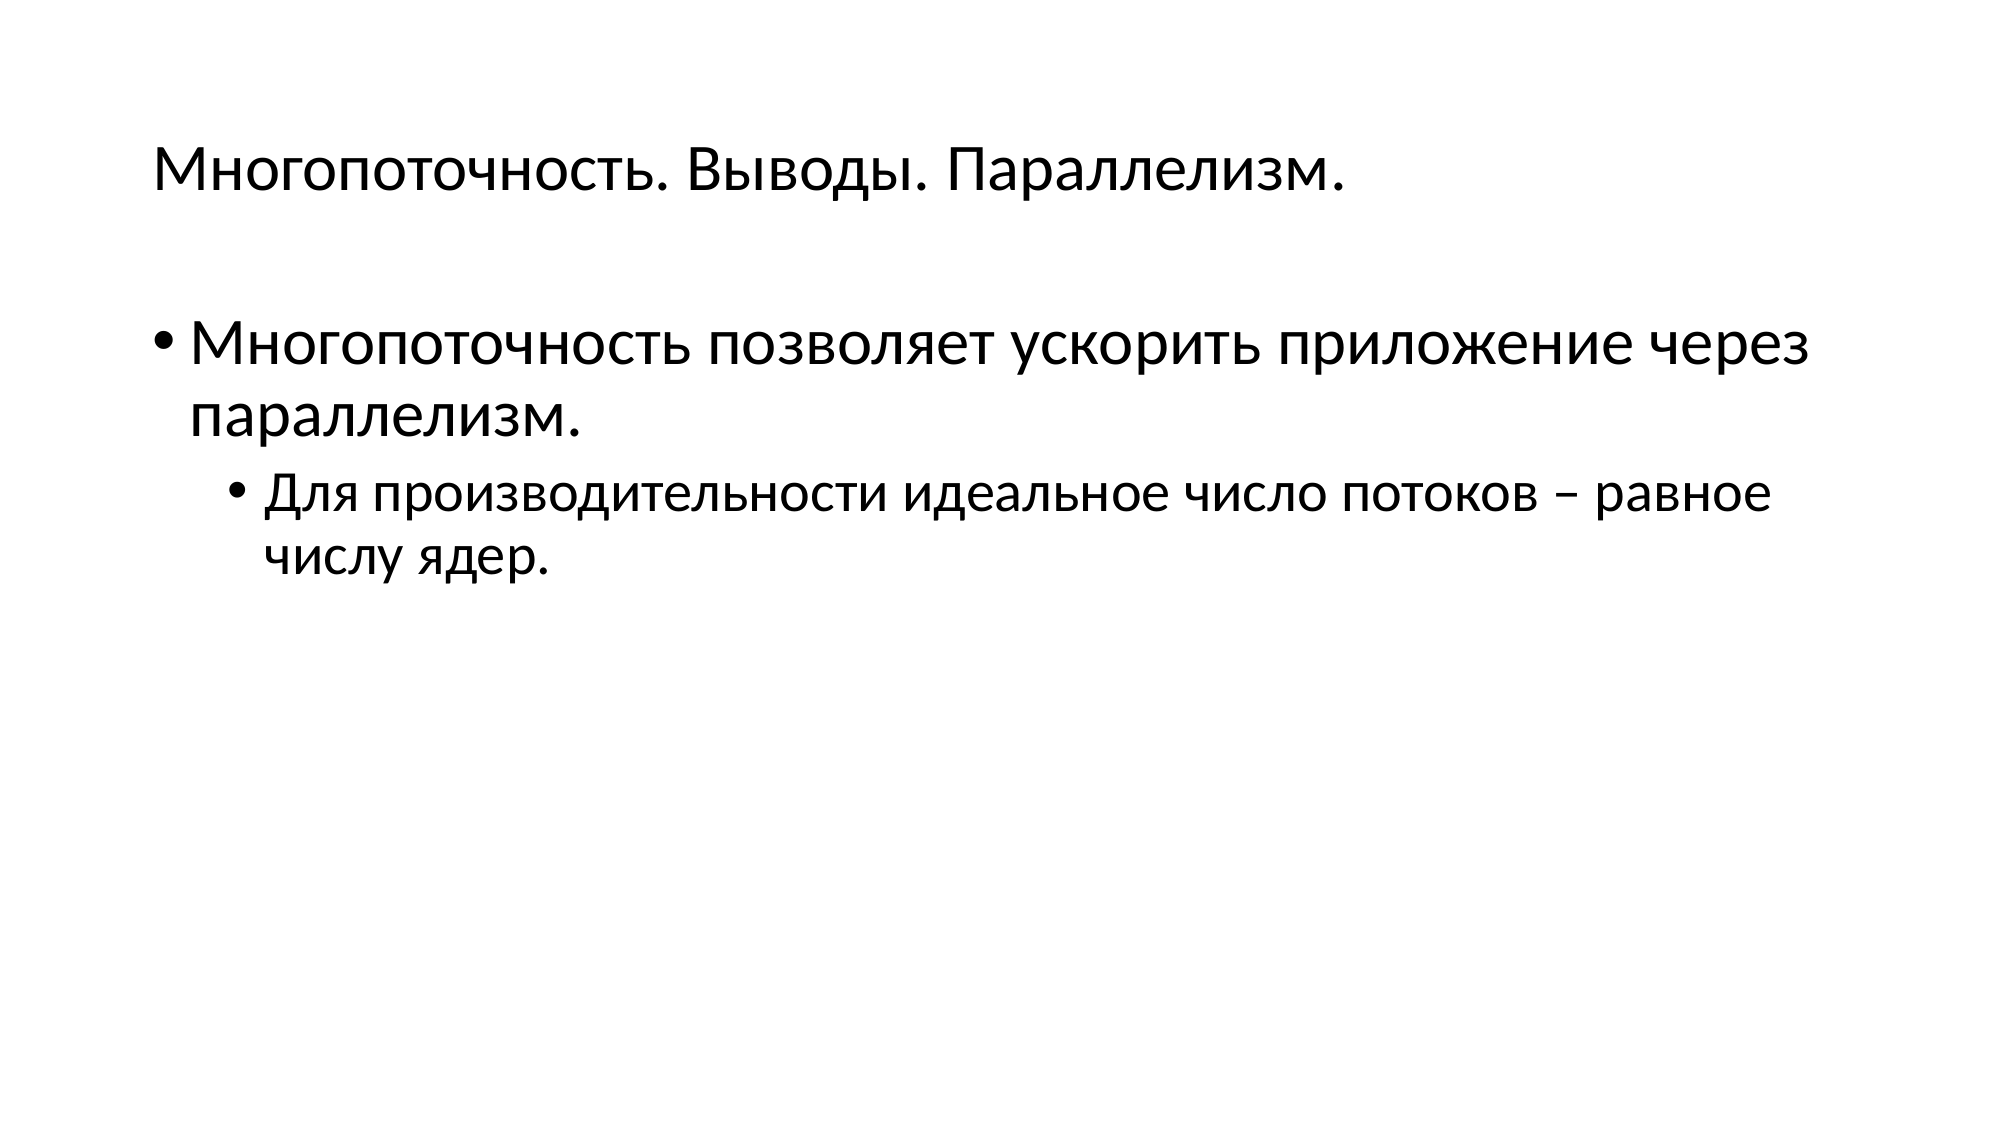

# Многопоточность. Выводы. Параллелизм.
Многопоточность позволяет ускорить приложение через параллелизм.
Для производительности идеальное число потоков – равное числу ядер.